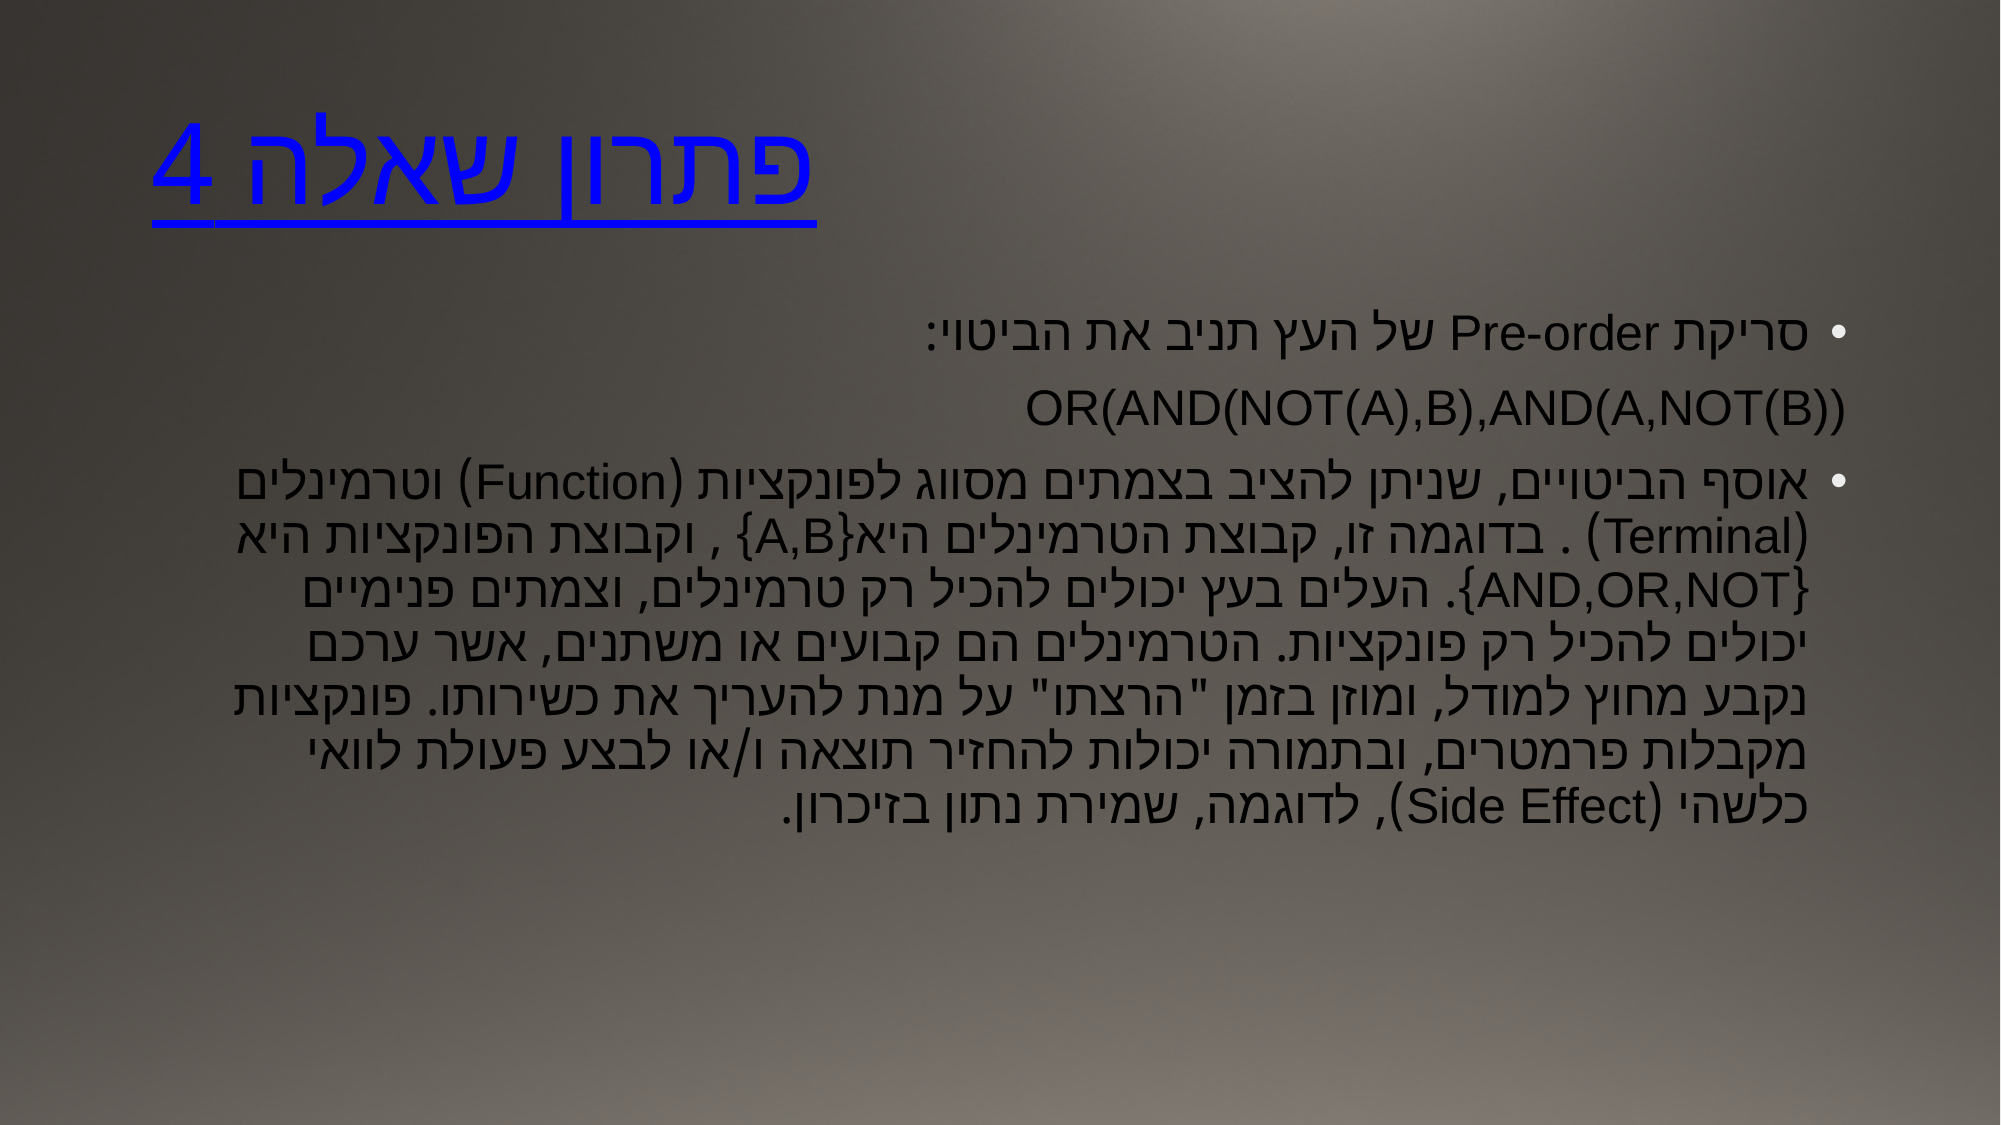

# פתרון שאלה 4
סריקת Pre-order של העץ תניב את הביטוי:
OR(AND(NOT(A),B),AND(A,NOT(B))
אוסף הביטויים, שניתן להציב בצמתים מסווג לפונקציות (Function) וטרמינלים (Terminal) . בדוגמה זו, קבוצת הטרמינלים היא{A,B} , וקבוצת הפונקציות היא {AND,OR,NOT}. העלים בעץ יכולים להכיל רק טרמינלים, וצמתים פנימיים יכולים להכיל רק פונקציות. הטרמינלים הם קבועים או משתנים, אשר ערכם נקבע מחוץ למודל, ומוזן בזמן "הרצתו" על מנת להעריך את כשירותו. פונקציות מקבלות פרמטרים, ובתמורה יכולות להחזיר תוצאה ו/או לבצע פעולת לוואי כלשהי (Side Effect), לדוגמה, שמירת נתון בזיכרון.